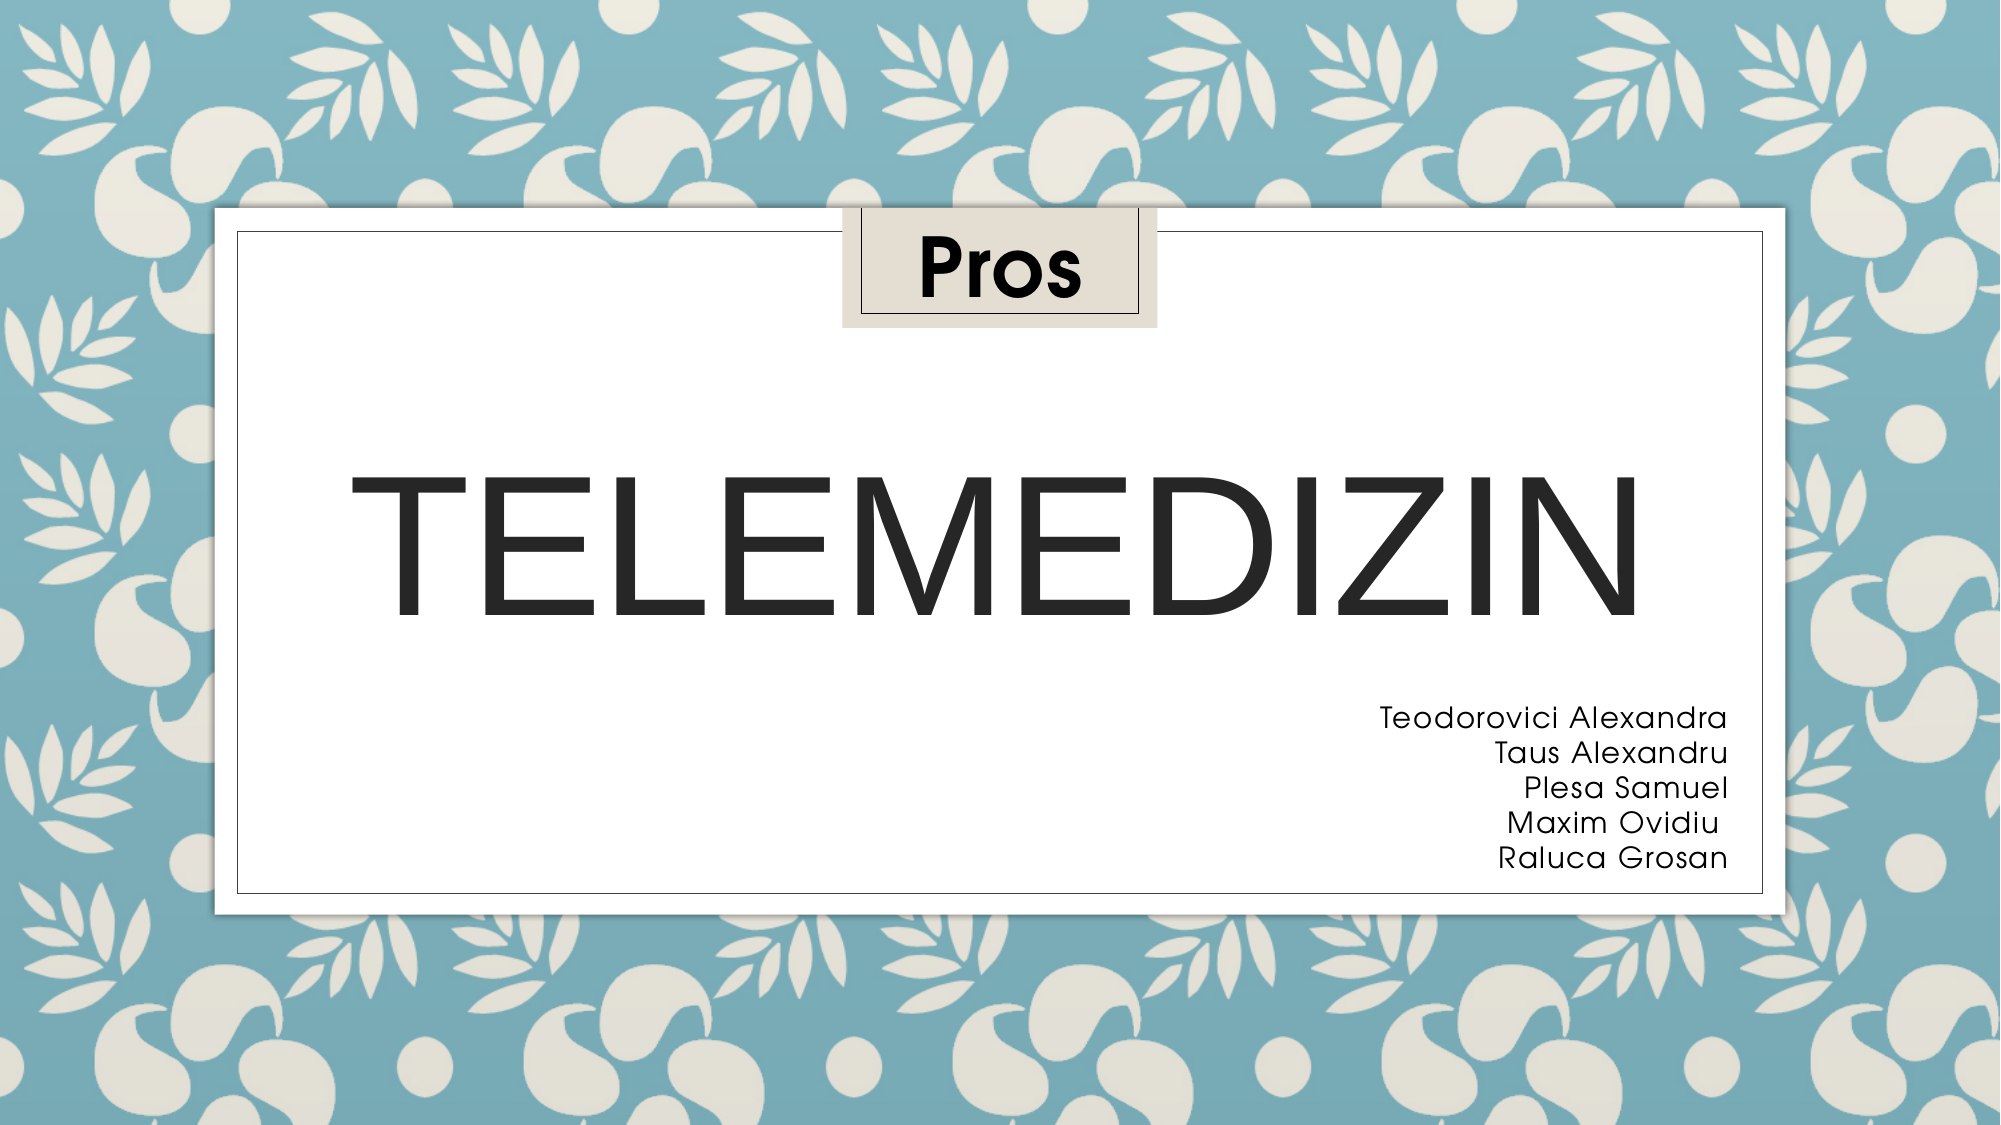

Pros
# Telemedizin
Teodorovici Alexandra
Taus Alexandru
Plesa Samuel
Maxim Ovidiu
Raluca Grosan